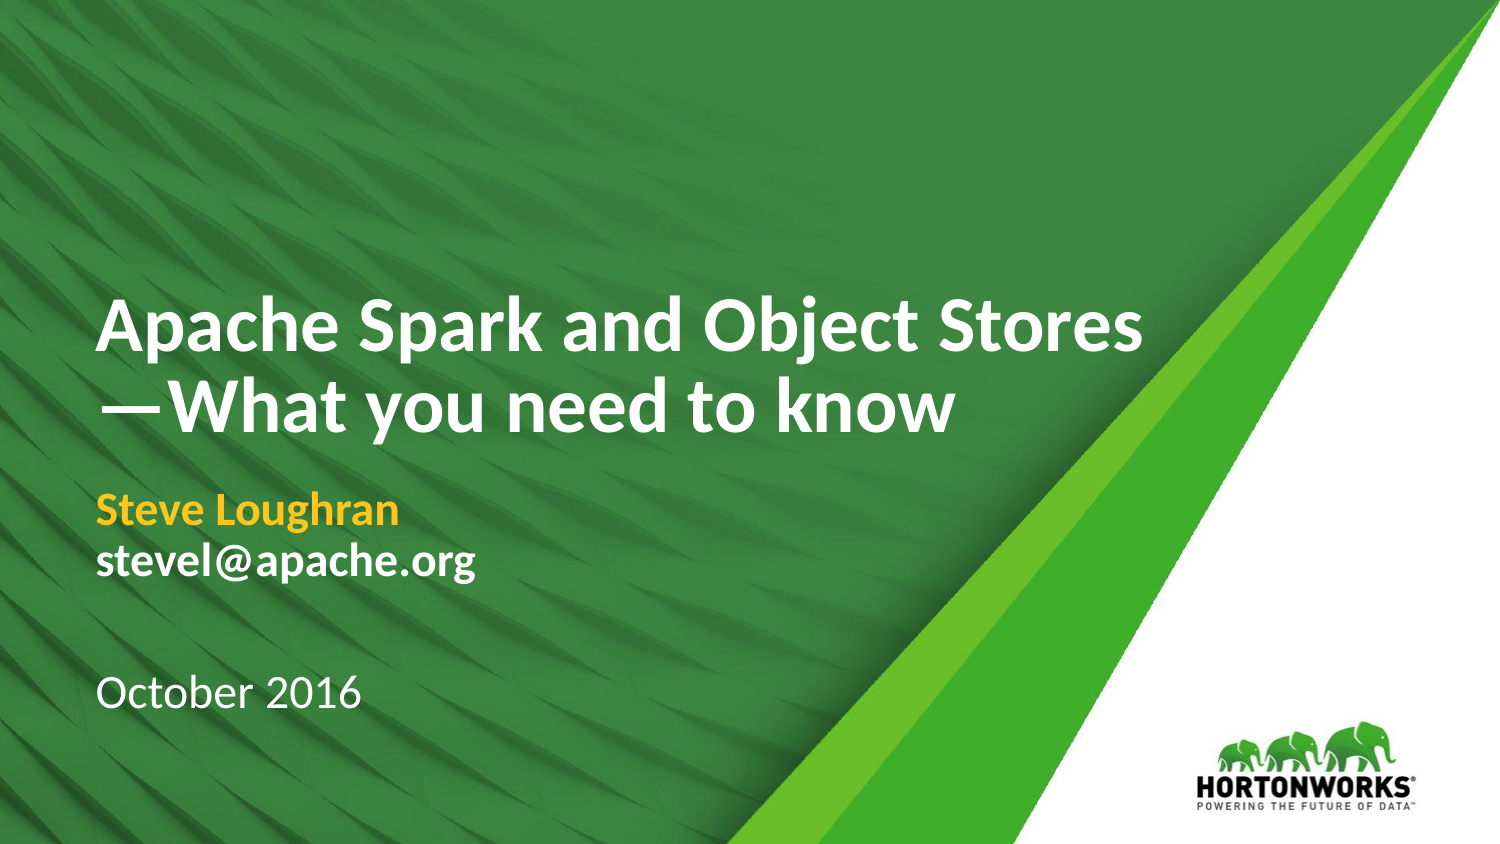

# Apache Spark and Object Stores —What you need to know
Steve Loughran
stevel@apache.org
October 2016